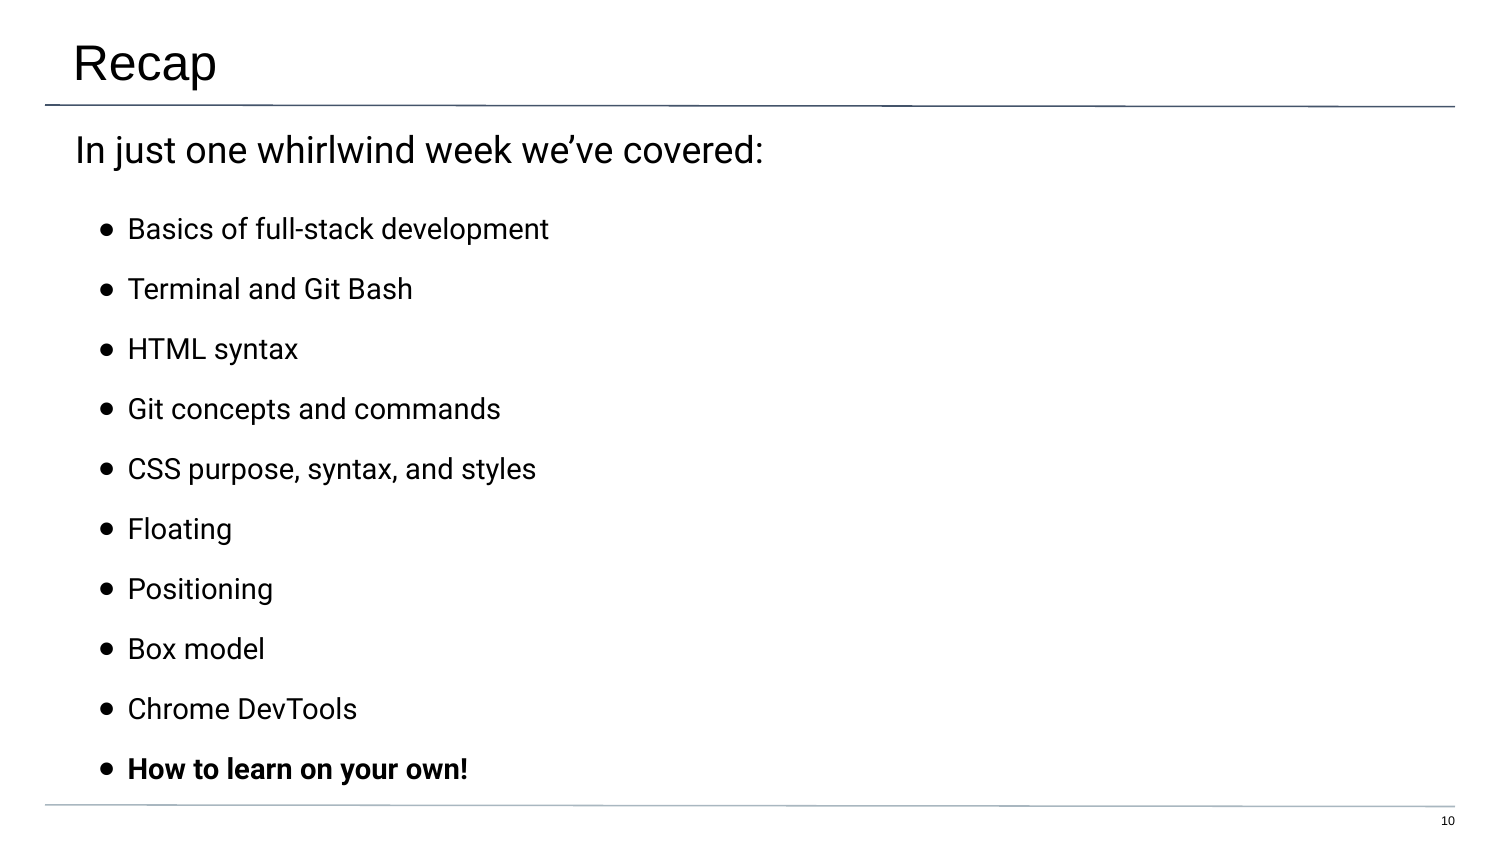

# Recap
In just one whirlwind week we’ve covered:
Basics of full-stack development
Terminal and Git Bash
HTML syntax
Git concepts and commands
CSS purpose, syntax, and styles
Floating
Positioning
Box model
Chrome DevTools
How to learn on your own!